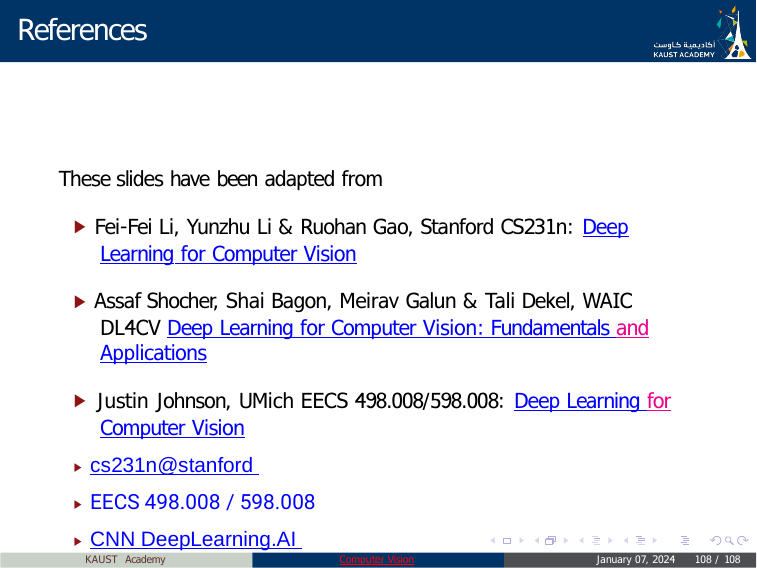

# References
These slides have been adapted from
▶ Fei-Fei Li, Yunzhu Li & Ruohan Gao, Stanford CS231n: Deep Learning for Computer Vision
▶ Assaf Shocher, Shai Bagon, Meirav Galun & Tali Dekel, WAIC DL4CV Deep Learning for Computer Vision: Fundamentals and Applications
▶ Justin Johnson, UMich EECS 498.008/598.008: Deep Learning for Computer Vision
▶ cs231n@stanford
▶ EECS 498.008 / 598.008
▶ CNN DeepLearning.AI